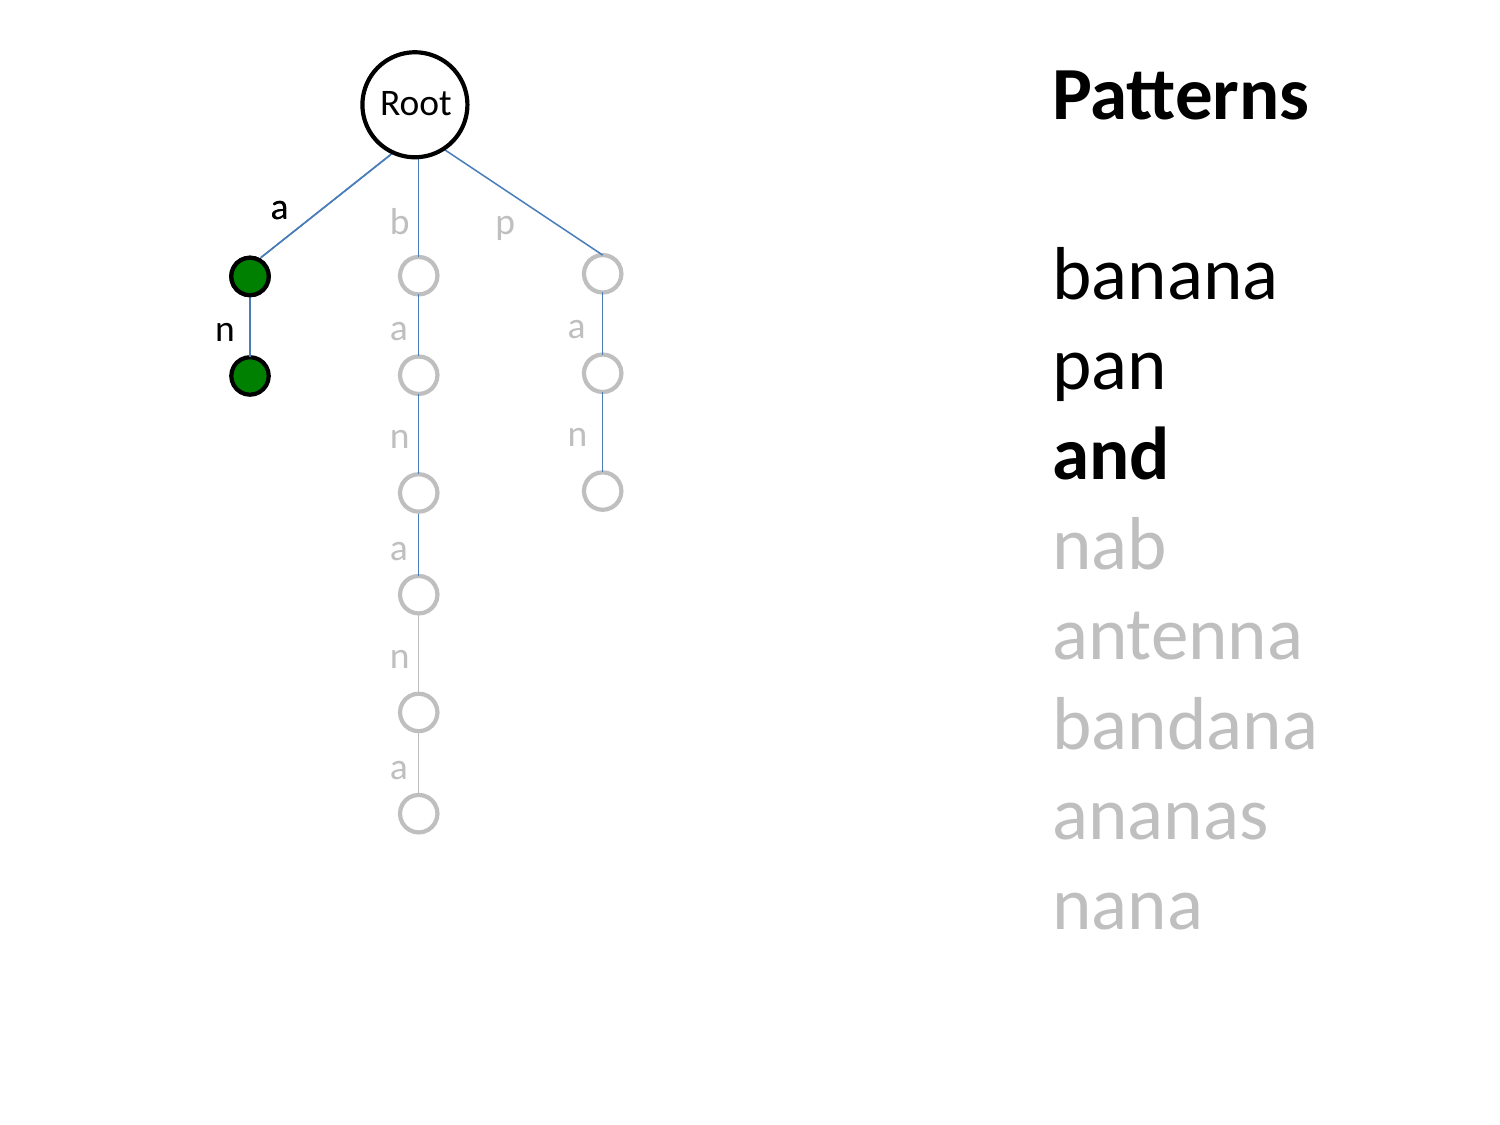

Patterns

banana
pan
and
nab
antenna
bandana
ananas
nana

Root
a
a
b
p

a
a
n

n
n

a

n

a